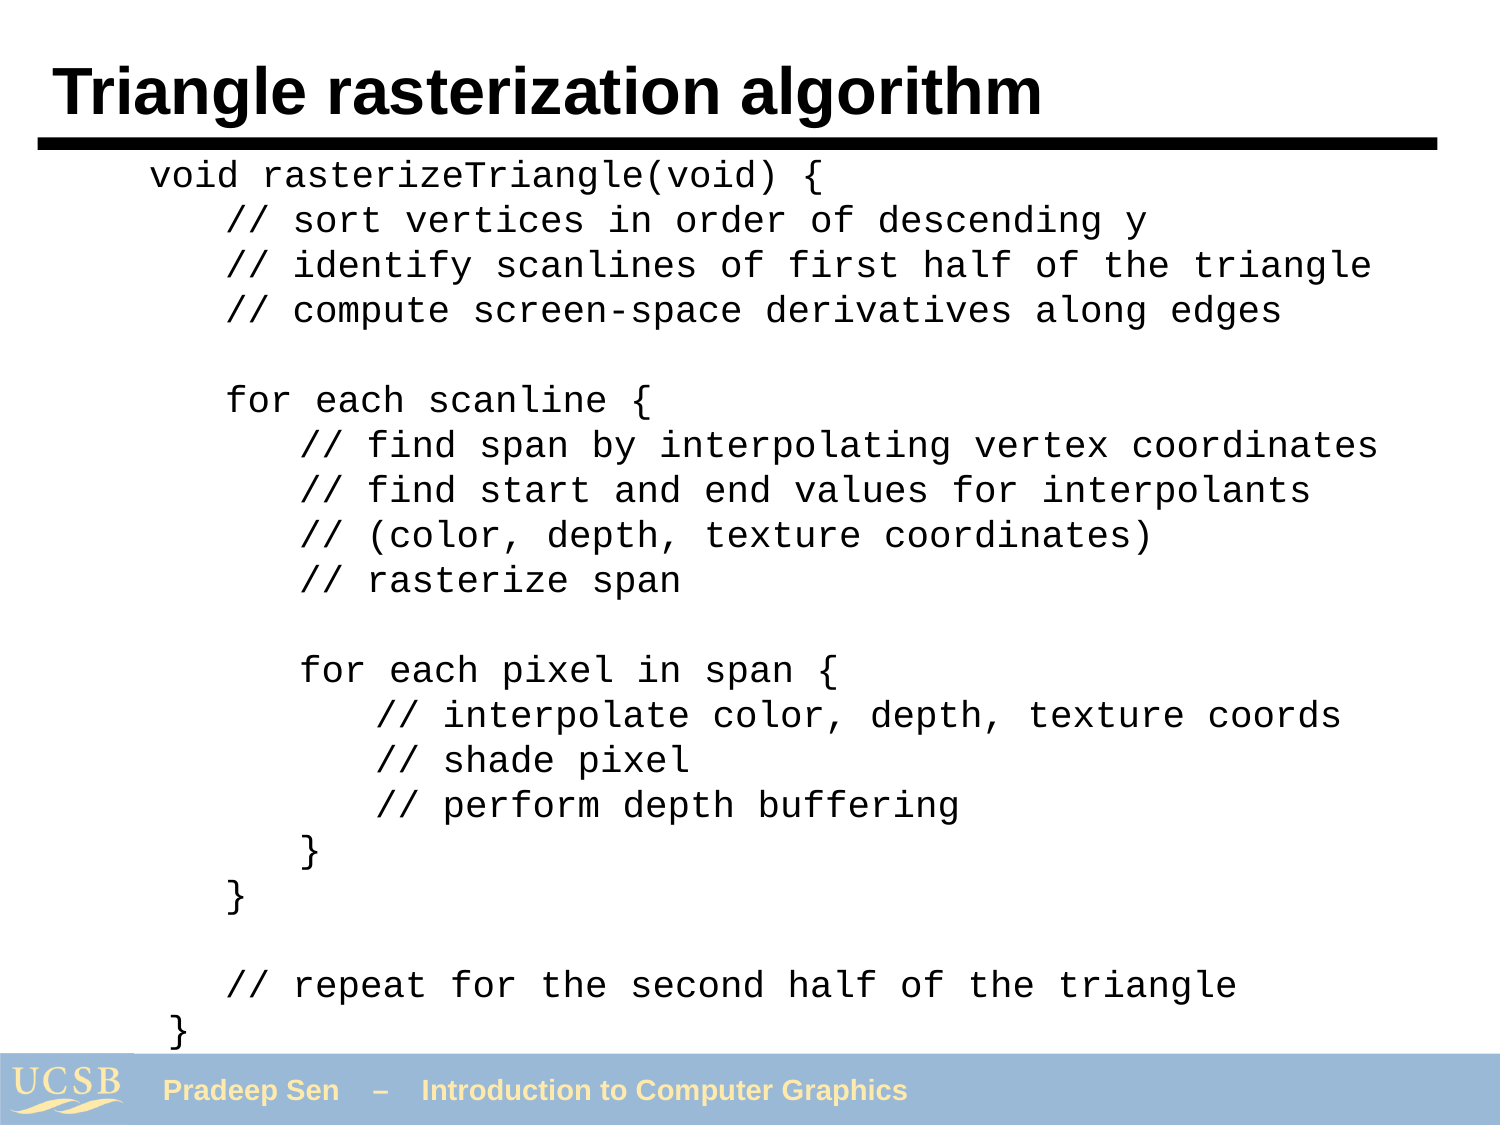

# Triangle rasterization algorithm
void rasterizeTriangle(void) {
	// sort vertices in order of descending y
	// identify scanlines of first half of the triangle
	// compute screen-space derivatives along edges

	for each scanline {
		// find span by interpolating vertex coordinates
		// find start and end values for interpolants
 		// (color, depth, texture coordinates)
		// rasterize span

		for each pixel in span {
			// interpolate color, depth, texture coords
			// shade pixel
			// perform depth buffering
		}
	}

	// repeat for the second half of the triangle
}